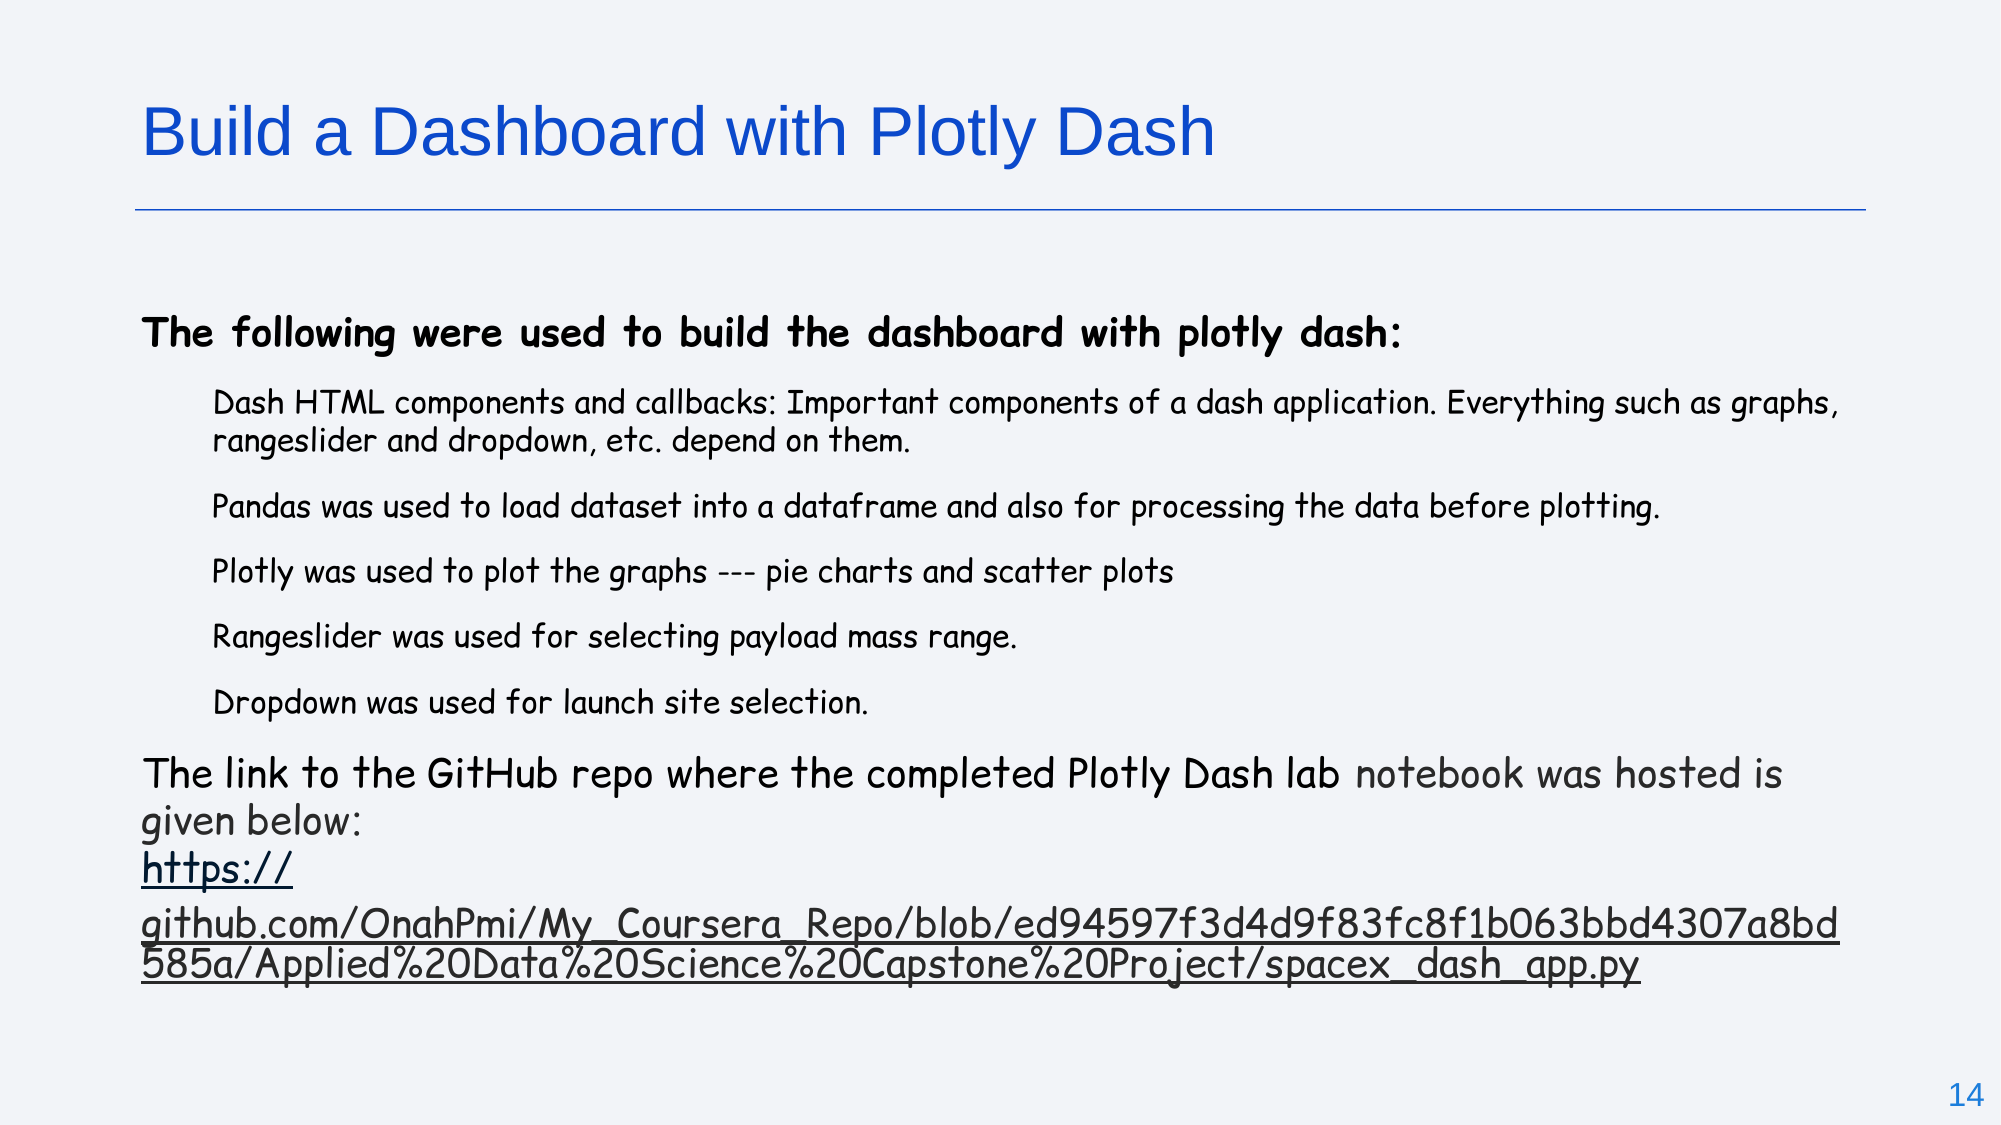

Build a Dashboard with Plotly Dash
The following were used to build the dashboard with plotly dash:
Dash HTML components and callbacks: Important components of a dash application. Everything such as graphs, rangeslider and dropdown, etc. depend on them.
Pandas was used to load dataset into a dataframe and also for processing the data before plotting.
Plotly was used to plot the graphs --- pie charts and scatter plots
Rangeslider was used for selecting payload mass range.
Dropdown was used for launch site selection.
The link to the GitHub repo where the completed Plotly Dash lab notebook was hosted is given below:
https://github.com/OnahPmi/My_Coursera_Repo/blob/ed94597f3d4d9f83fc8f1b063bbd4307a8bd585a/Applied%20Data%20Science%20Capstone%20Project/spacex_dash_app.py

14